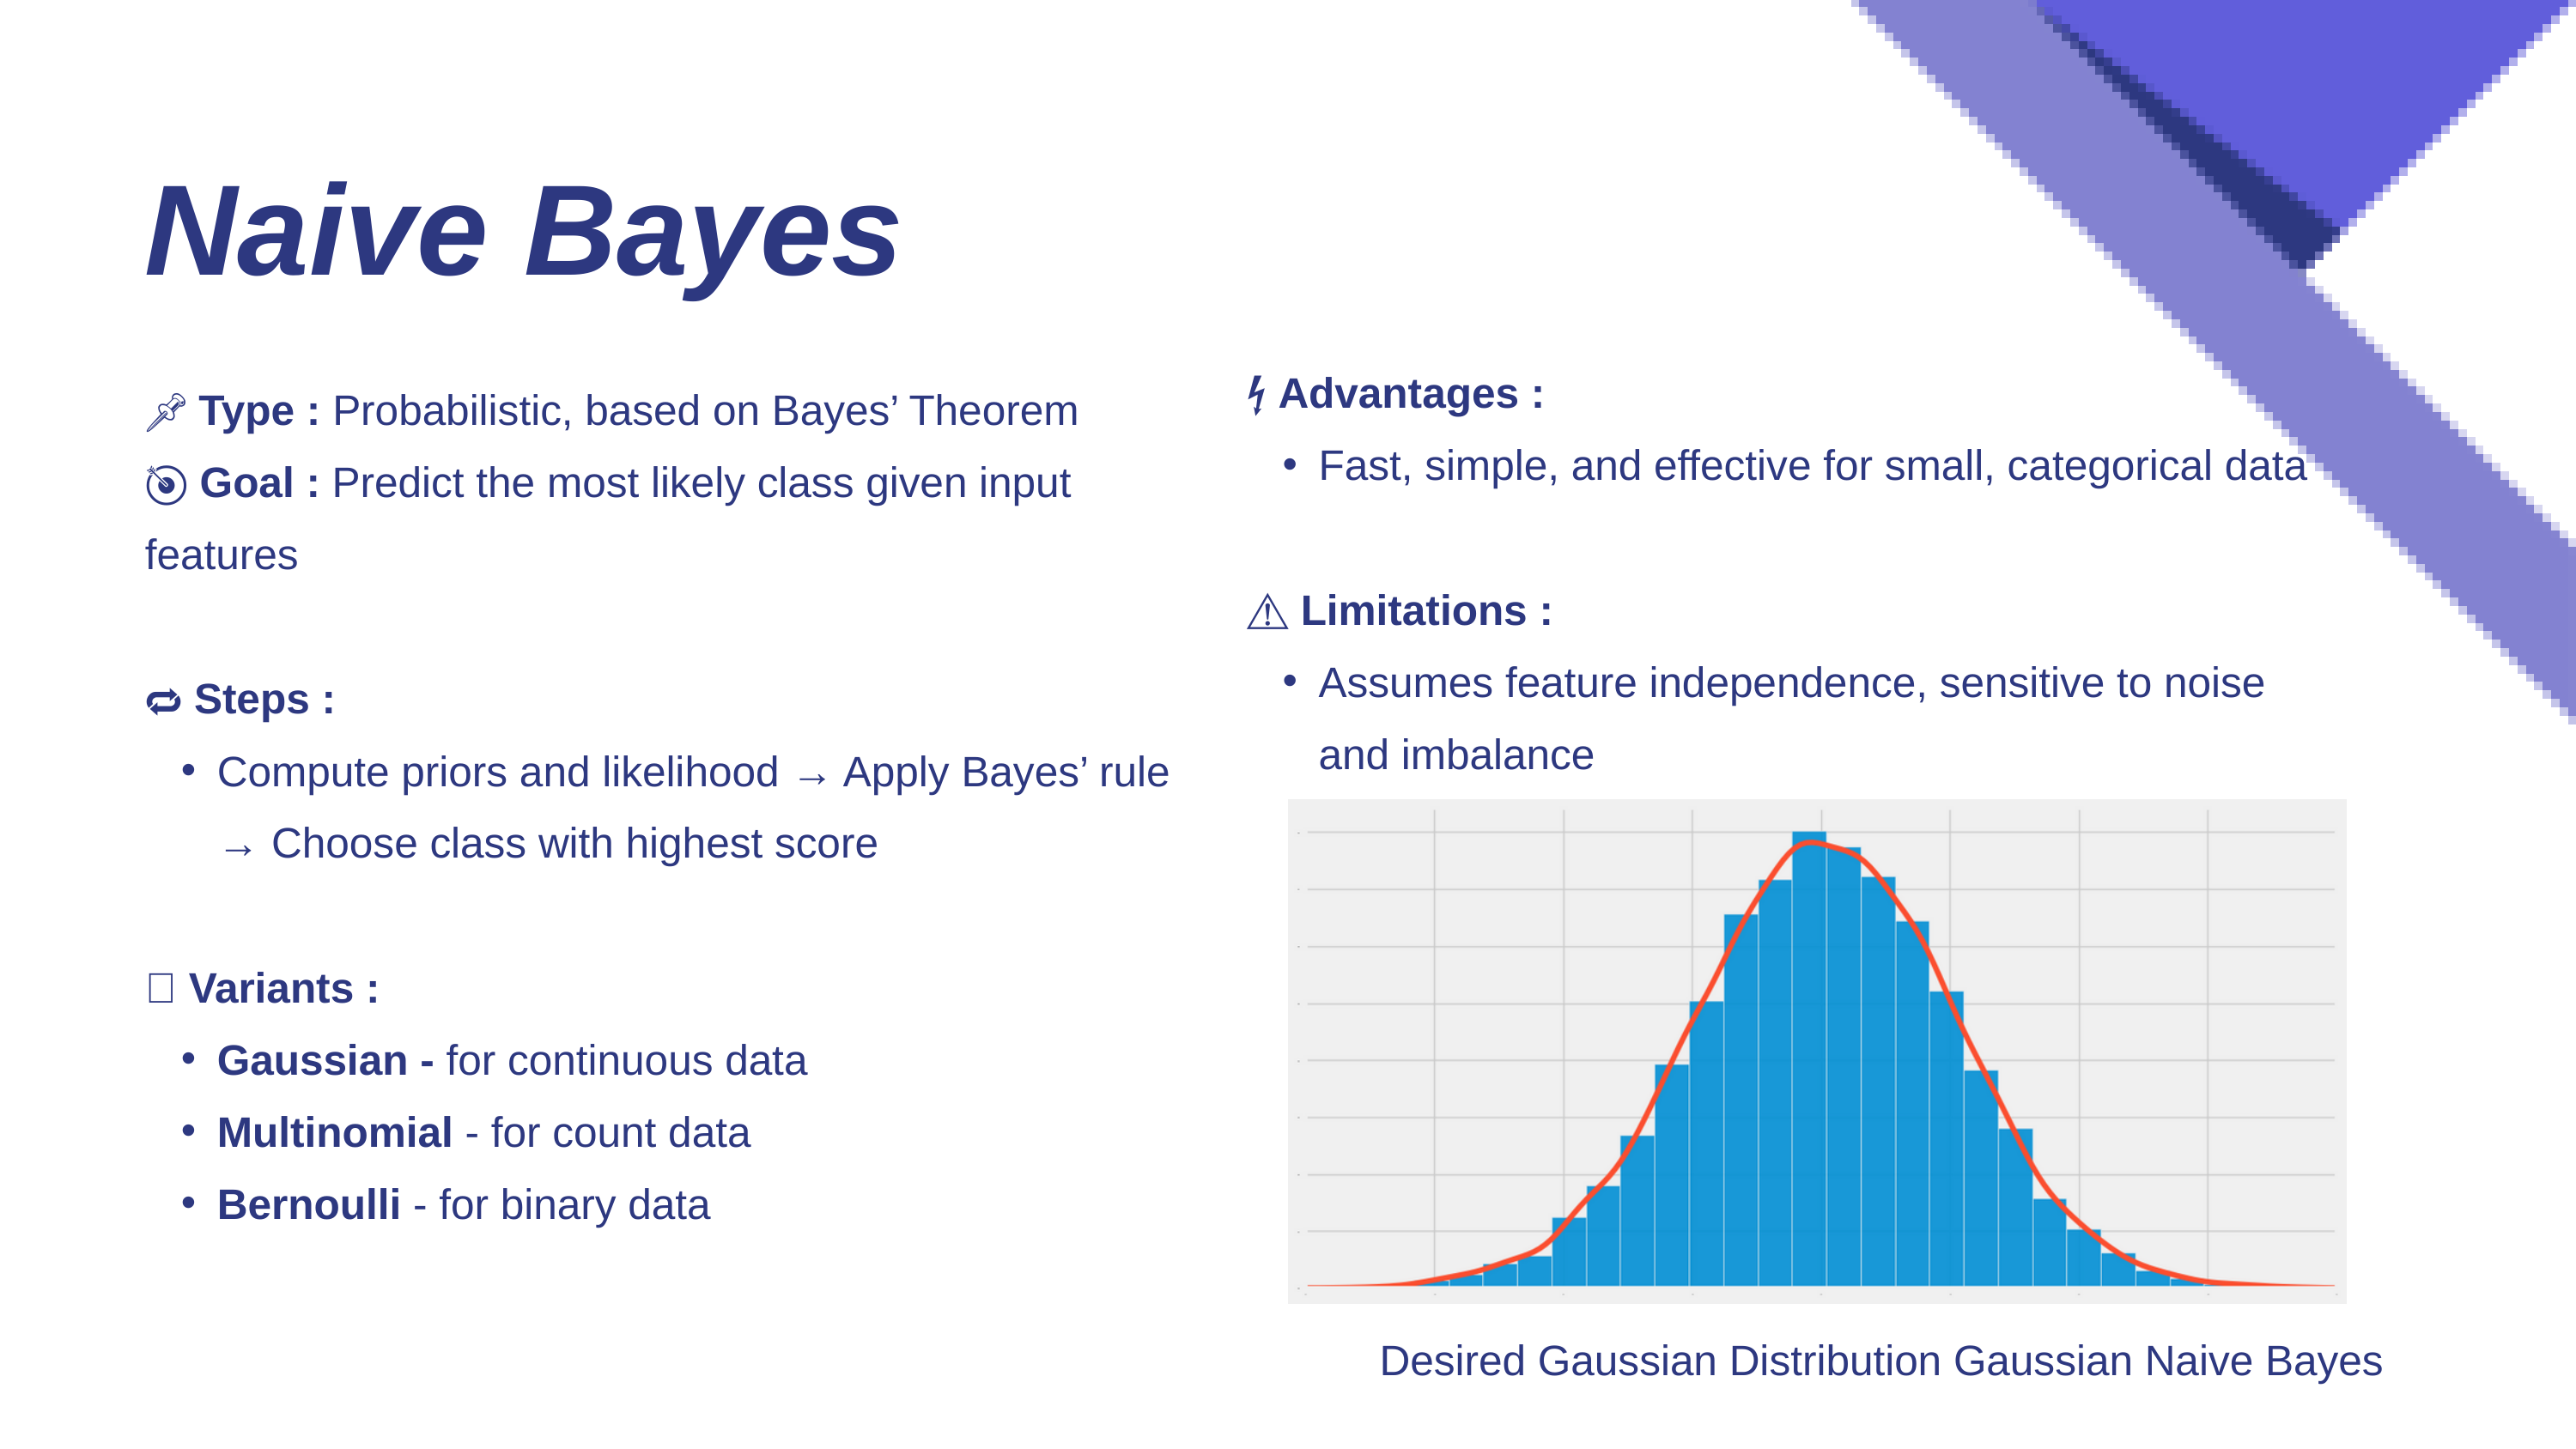

Naive Bayes
⚡ Advantages :
Fast, simple, and effective for small, categorical data

⚠️ Limitations :
Assumes feature independence, sensitive to noise and imbalance

📌 Type : Probabilistic, based on Bayes’ Theorem
🎯 Goal : Predict the most likely class given input features

🔁 Steps :
Compute priors and likelihood → Apply Bayes’ rule → Choose class with highest score

🧪 Variants :
Gaussian - for continuous data
Multinomial - for count data
Bernoulli - for binary data

Desired Gaussian Distribution Gaussian Naive Bayes